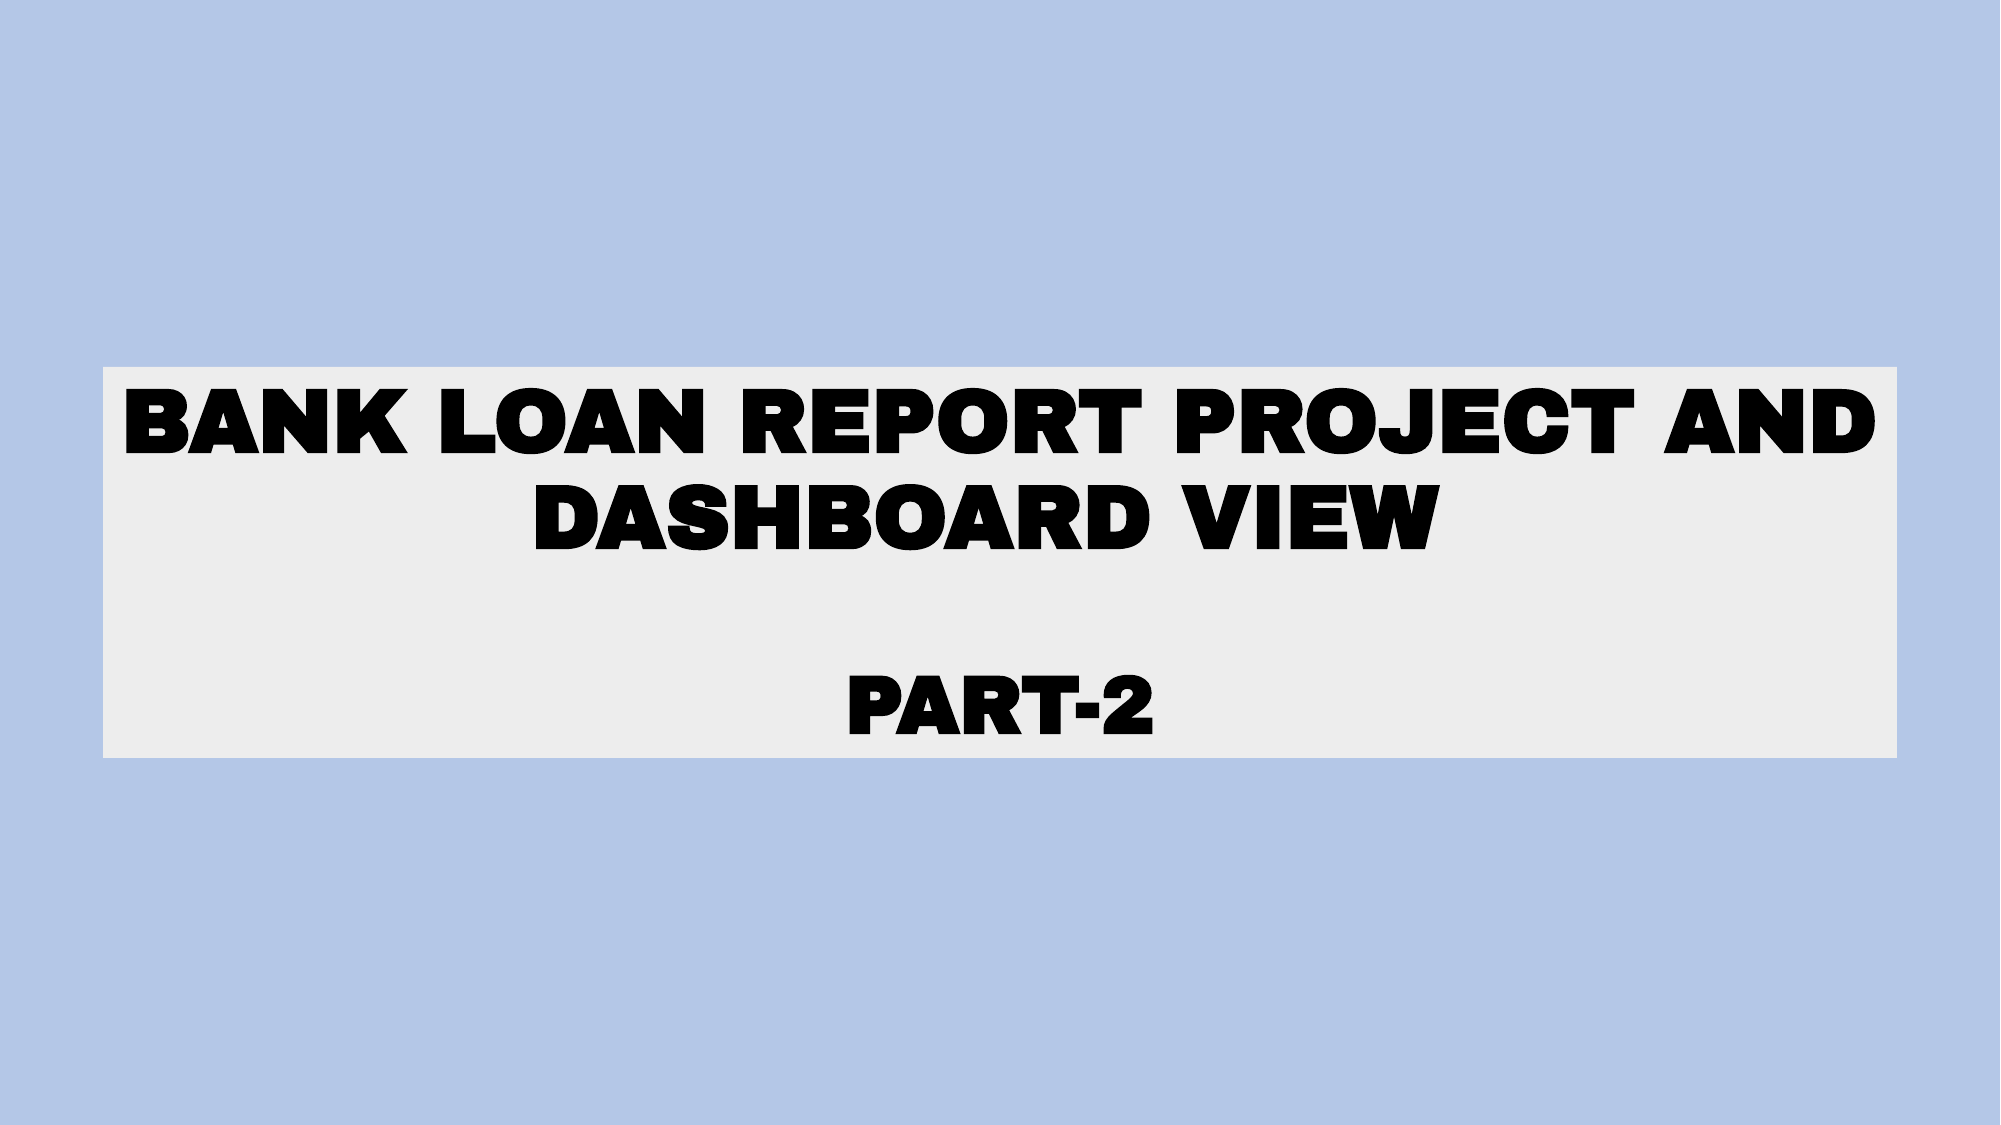

# BANK LOAN REPORT PROJECT AND DASHBOARD VIEW PART-2